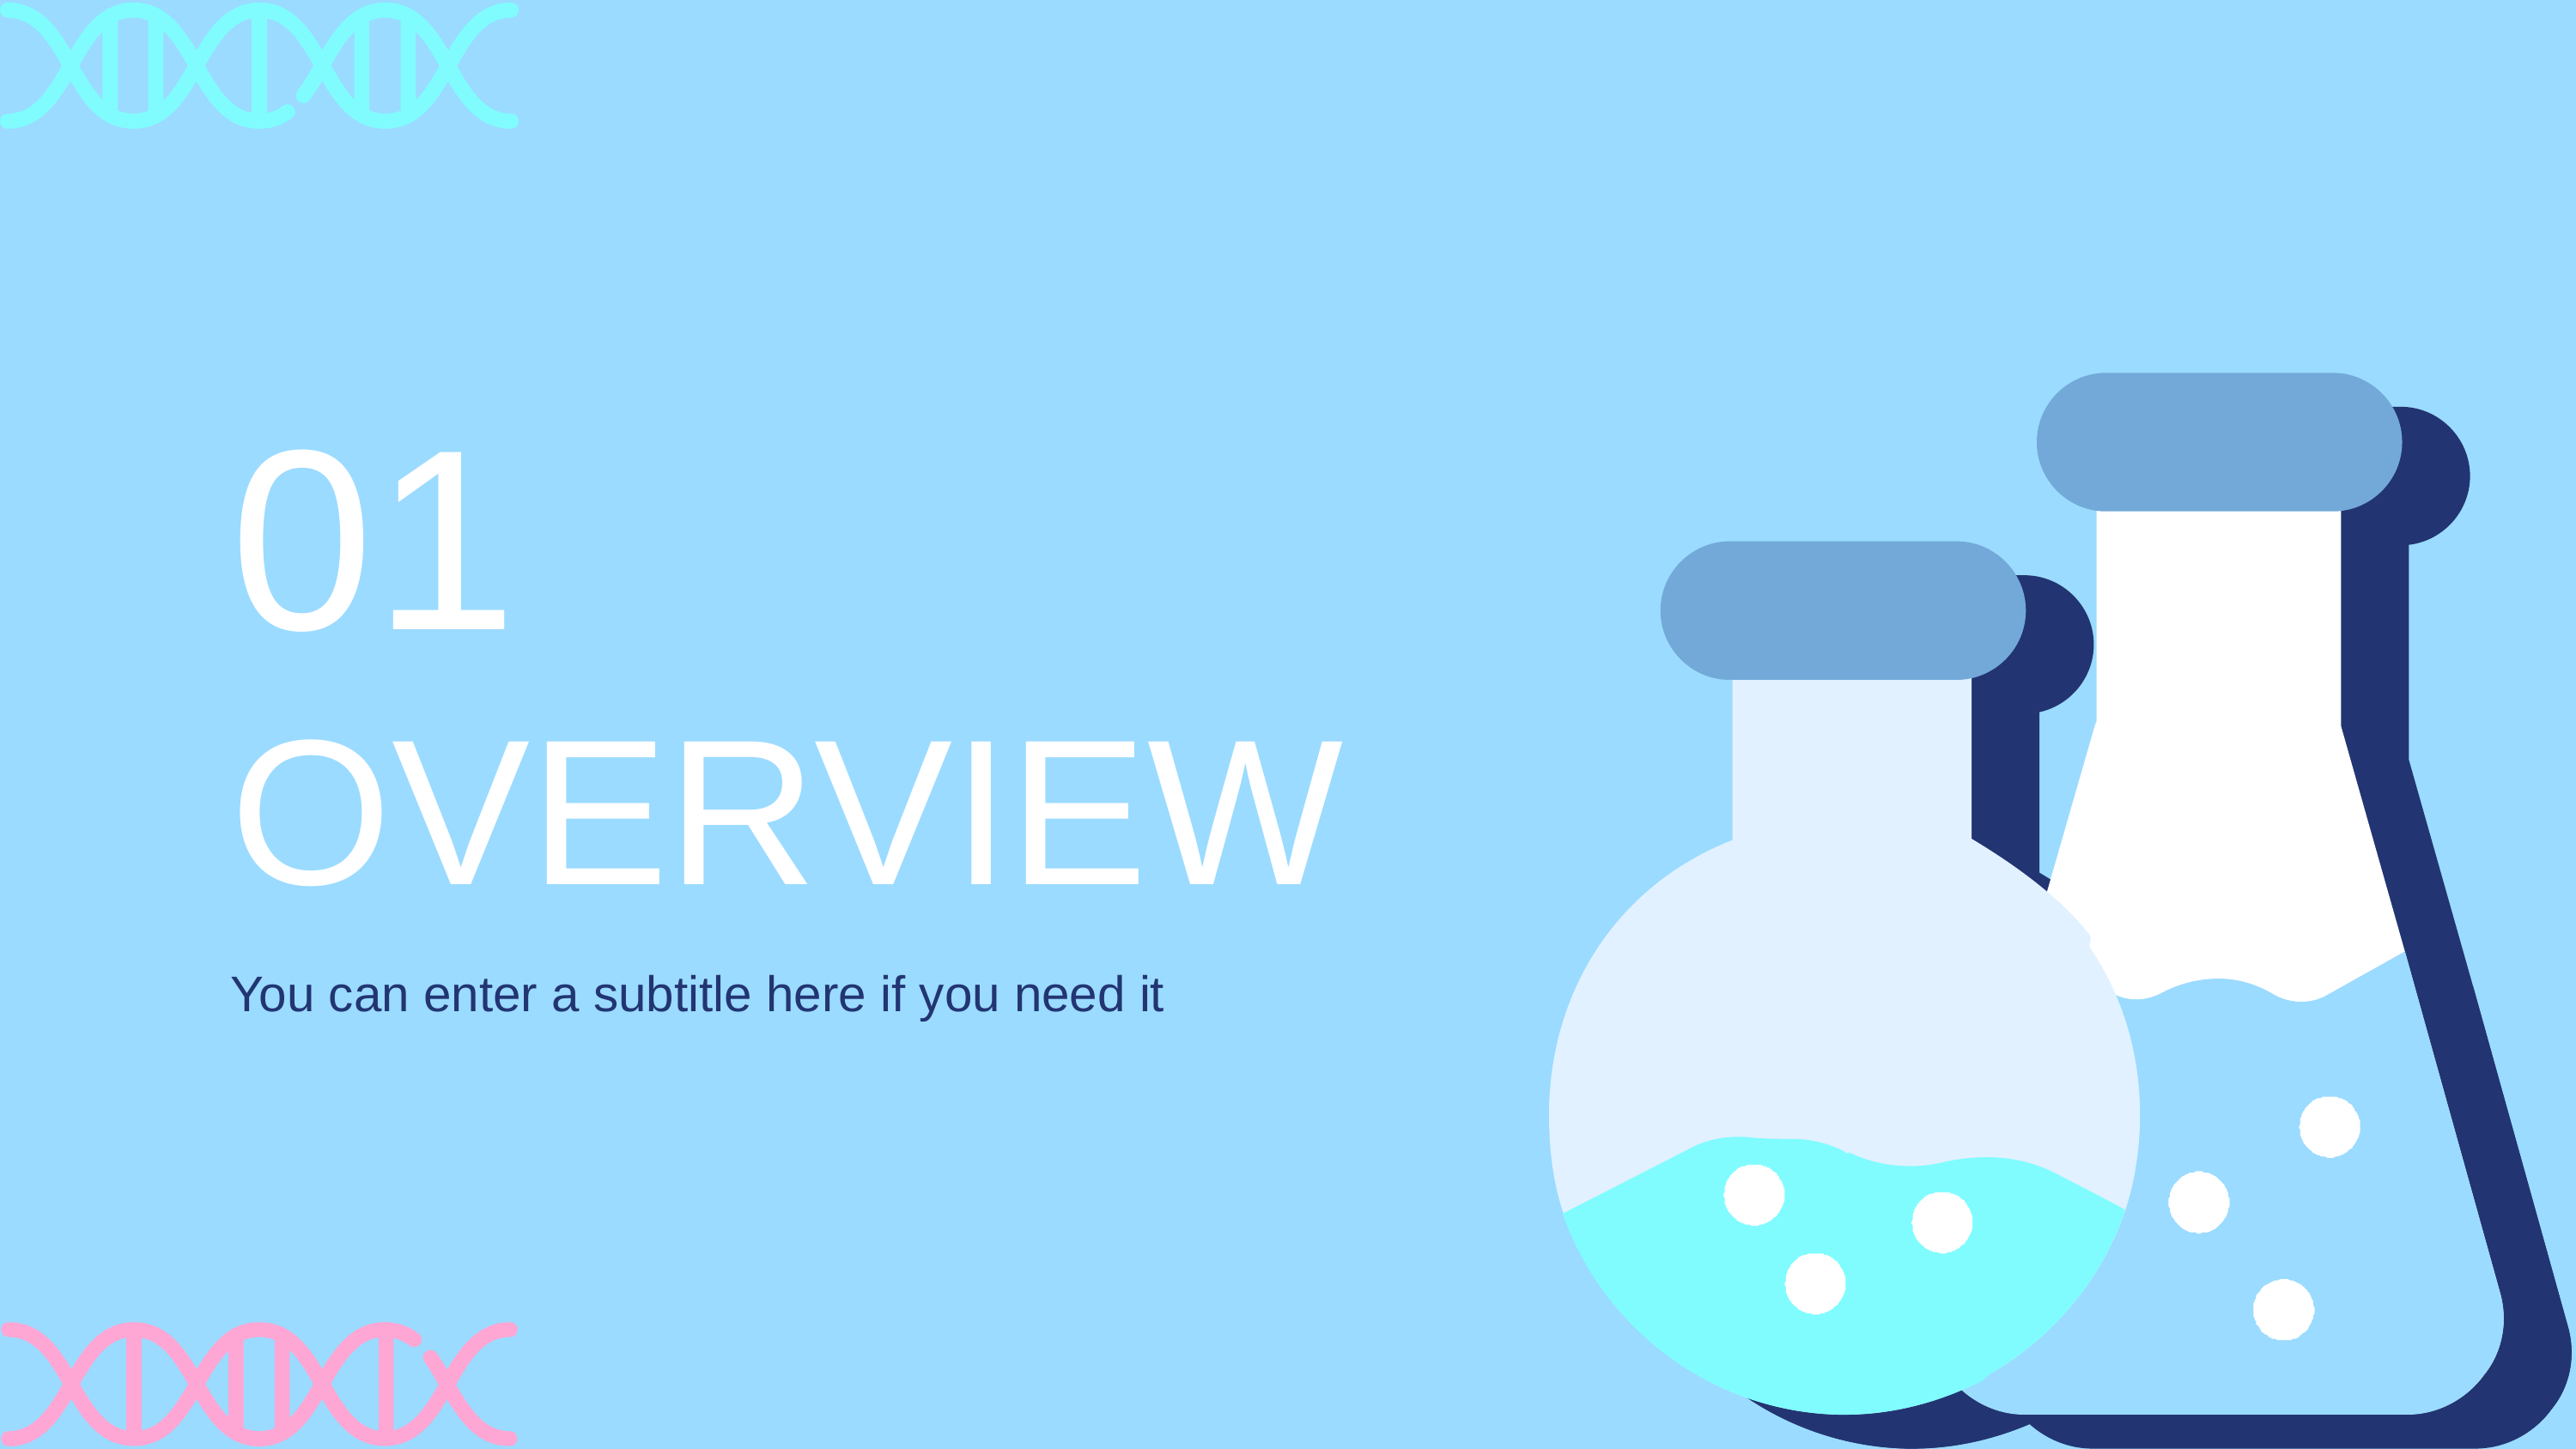

01
# OVERVIEW
You can enter a subtitle here if you need it